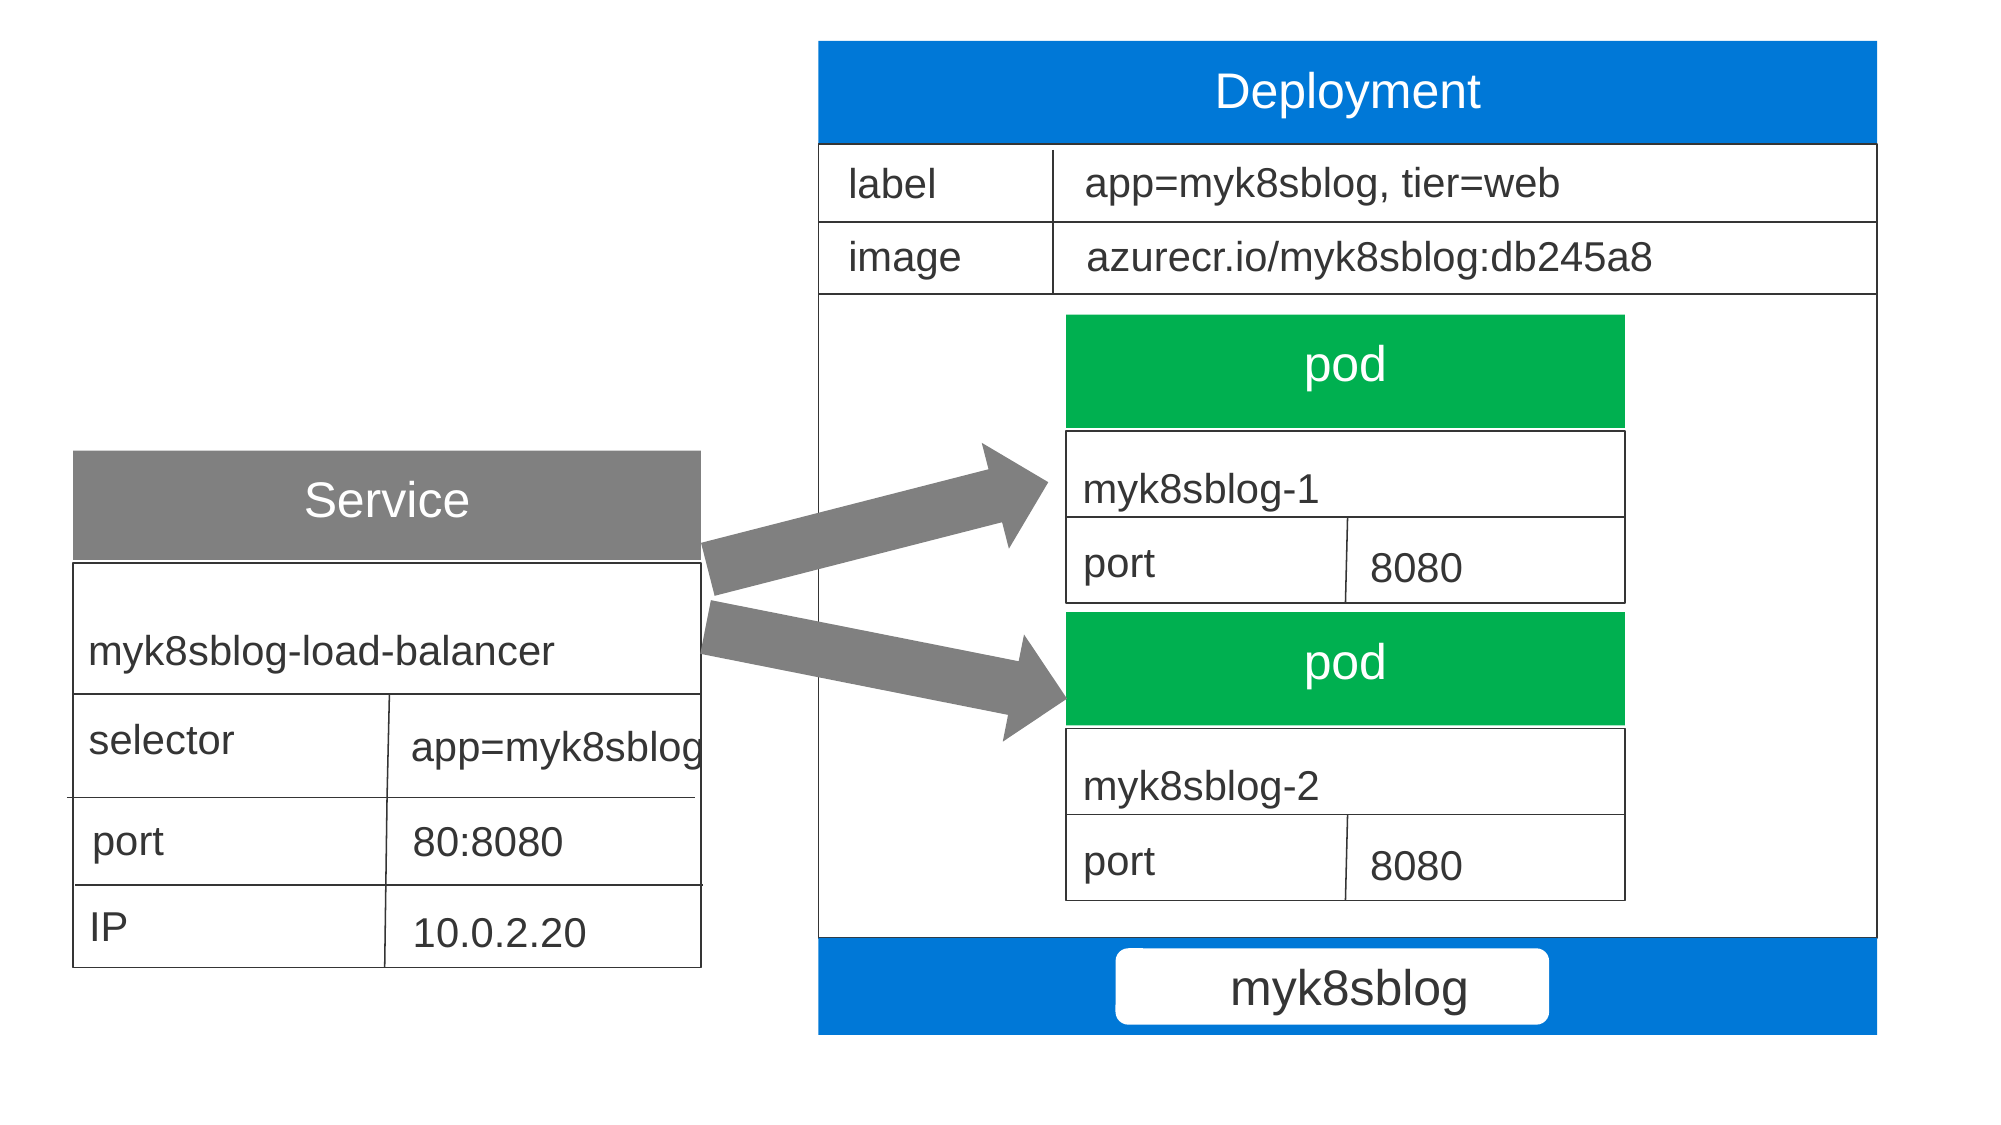

Deployment
app=myk8sblog, tier=web
label

image
azurecr.io/myk8sblog:db245a8
pod

myk8sblog-1
port
8080
pod

myk8sblog-2
port
8080

myk8sblog

Service

myk8sblog-load-balancer
selector
app=myk8sblog

port
port
80:8080
IP
10.0.2.20